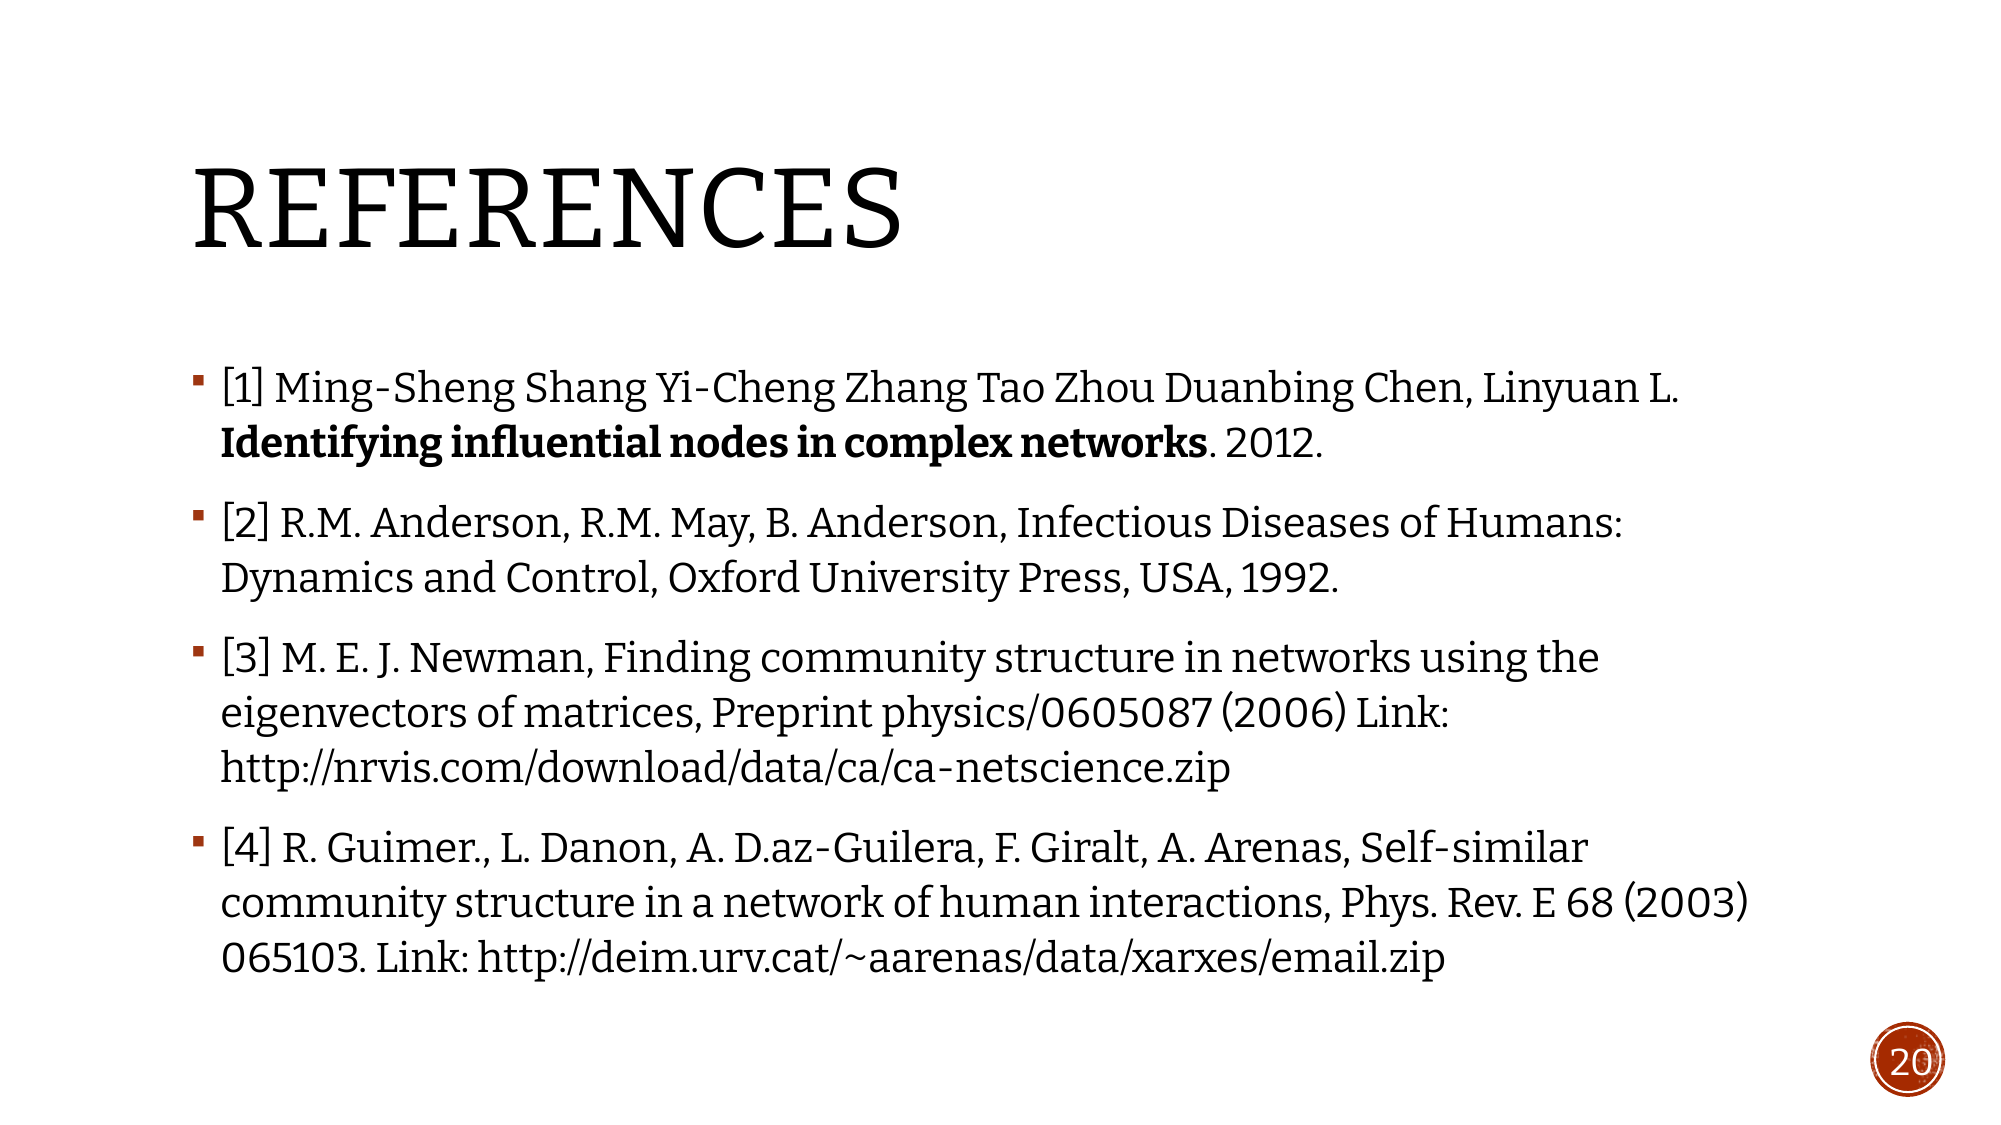

# References
[1] Ming-Sheng Shang Yi-Cheng Zhang Tao Zhou Duanbing Chen, Linyuan L. Identifying influential nodes in complex networks. 2012.
[2] R.M. Anderson, R.M. May, B. Anderson, Infectious Diseases of Humans: Dynamics and Control, Oxford University Press, USA, 1992.
[3] M. E. J. Newman, Finding community structure in networks using the eigenvectors of matrices, Preprint physics/0605087 (2006) Link: http://nrvis.com/download/data/ca/ca-netscience.zip
[4] R. Guimer., L. Danon, A. D.az-Guilera, F. Giralt, A. Arenas, Self-similar community structure in a network of human interactions, Phys. Rev. E 68 (2003) 065103. Link: http://deim.urv.cat/~aarenas/data/xarxes/email.zip
20